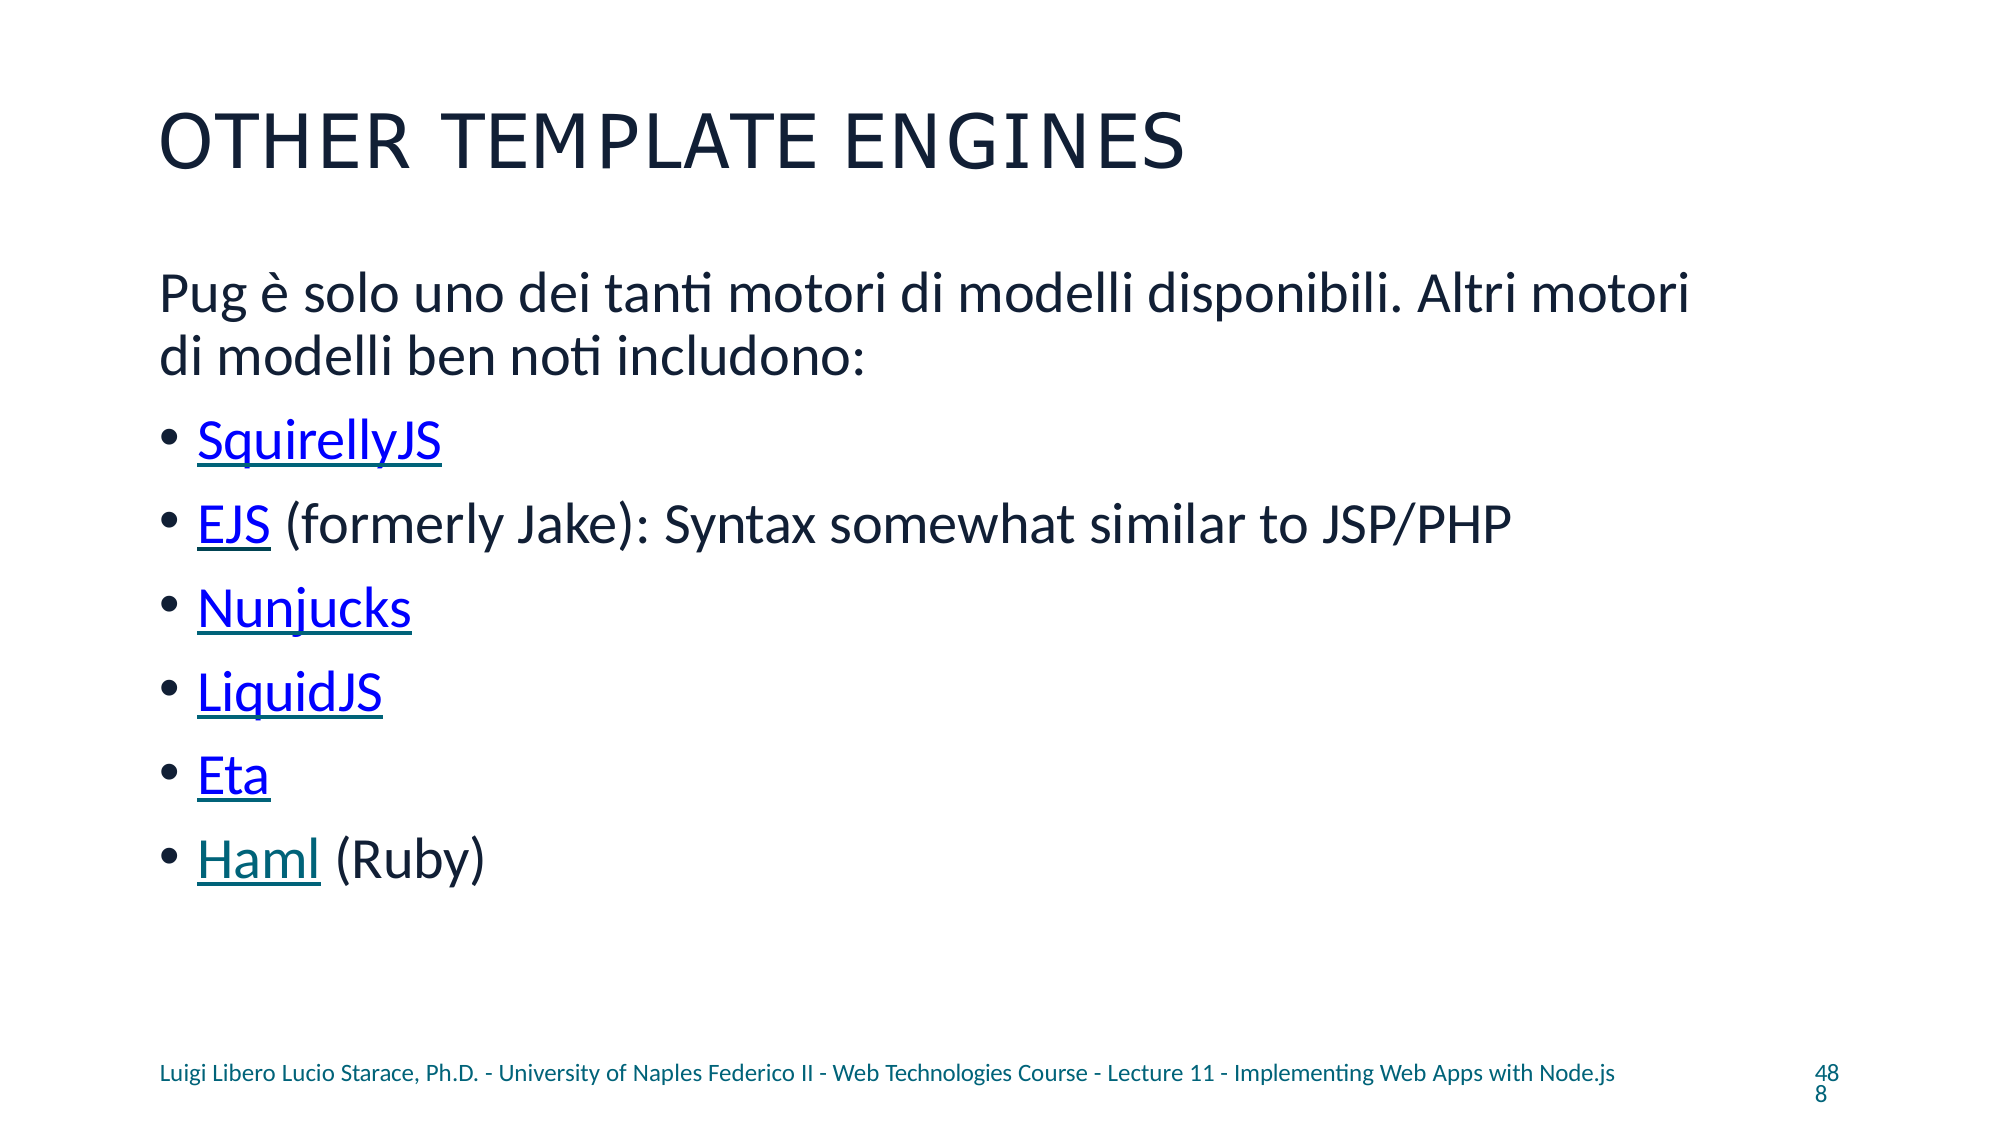

# OTHER TEMPLATE ENGINES
Pug è solo uno dei tanti motori di modelli disponibili. Altri motori di modelli ben noti includono:
SquirellyJS
EJS (formerly Jake): Syntax somewhat similar to JSP/PHP
Nunjucks
LiquidJS
Eta
Haml (Ruby)
Luigi Libero Lucio Starace, Ph.D. - University of Naples Federico II - Web Technologies Course - Lecture 11 - Implementing Web Apps with Node.js
488